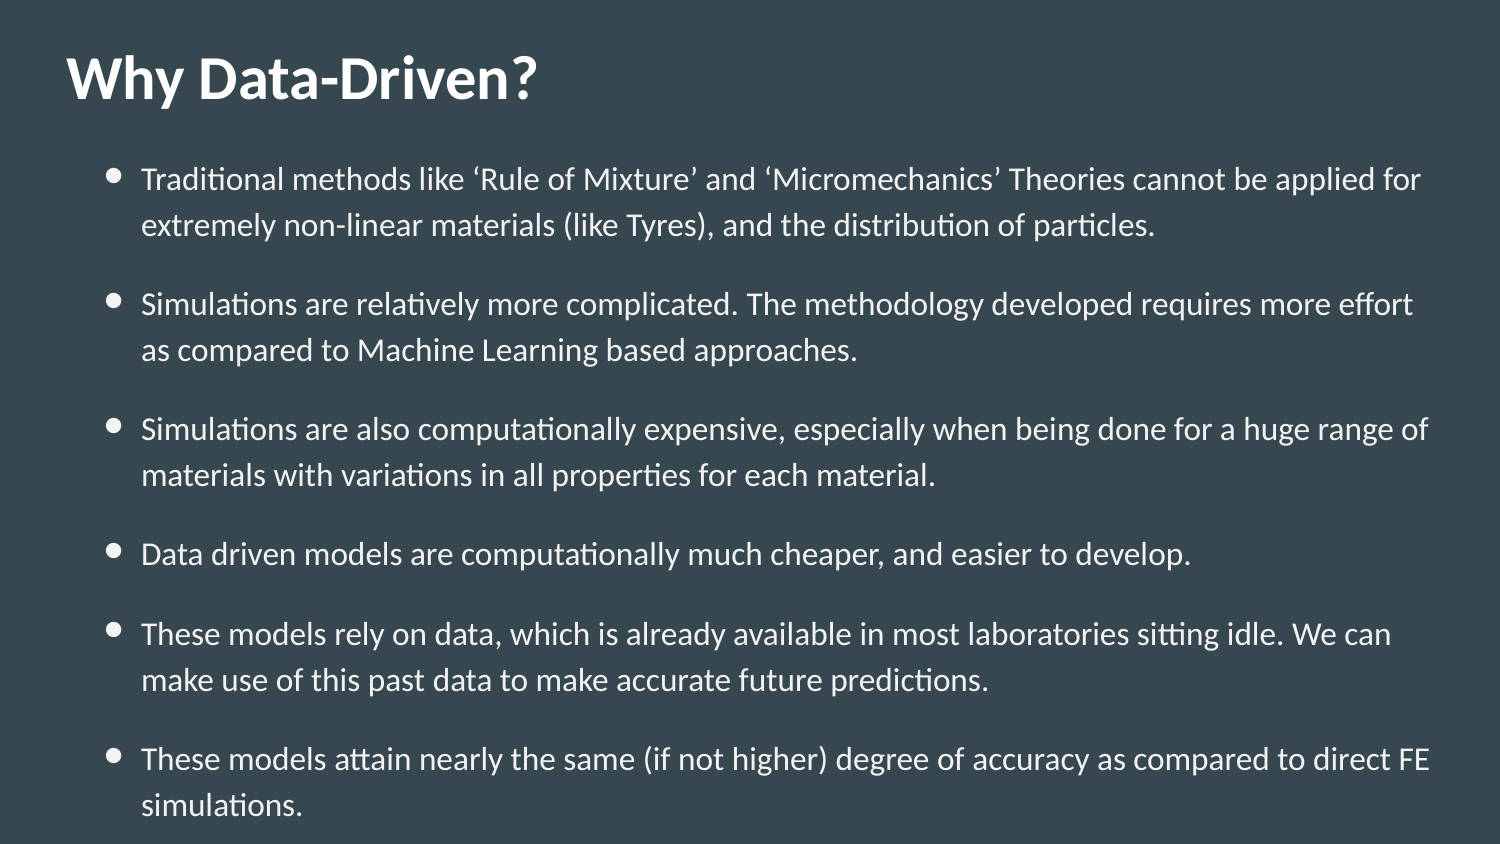

# Why Data-Driven?
Traditional methods like ‘Rule of Mixture’ and ‘Micromechanics’ Theories cannot be applied for extremely non-linear materials (like Tyres), and the distribution of particles.
Simulations are relatively more complicated. The methodology developed requires more effort as compared to Machine Learning based approaches.
Simulations are also computationally expensive, especially when being done for a huge range of materials with variations in all properties for each material.
Data driven models are computationally much cheaper, and easier to develop.
These models rely on data, which is already available in most laboratories sitting idle. We can make use of this past data to make accurate future predictions.
These models attain nearly the same (if not higher) degree of accuracy as compared to direct FE simulations.